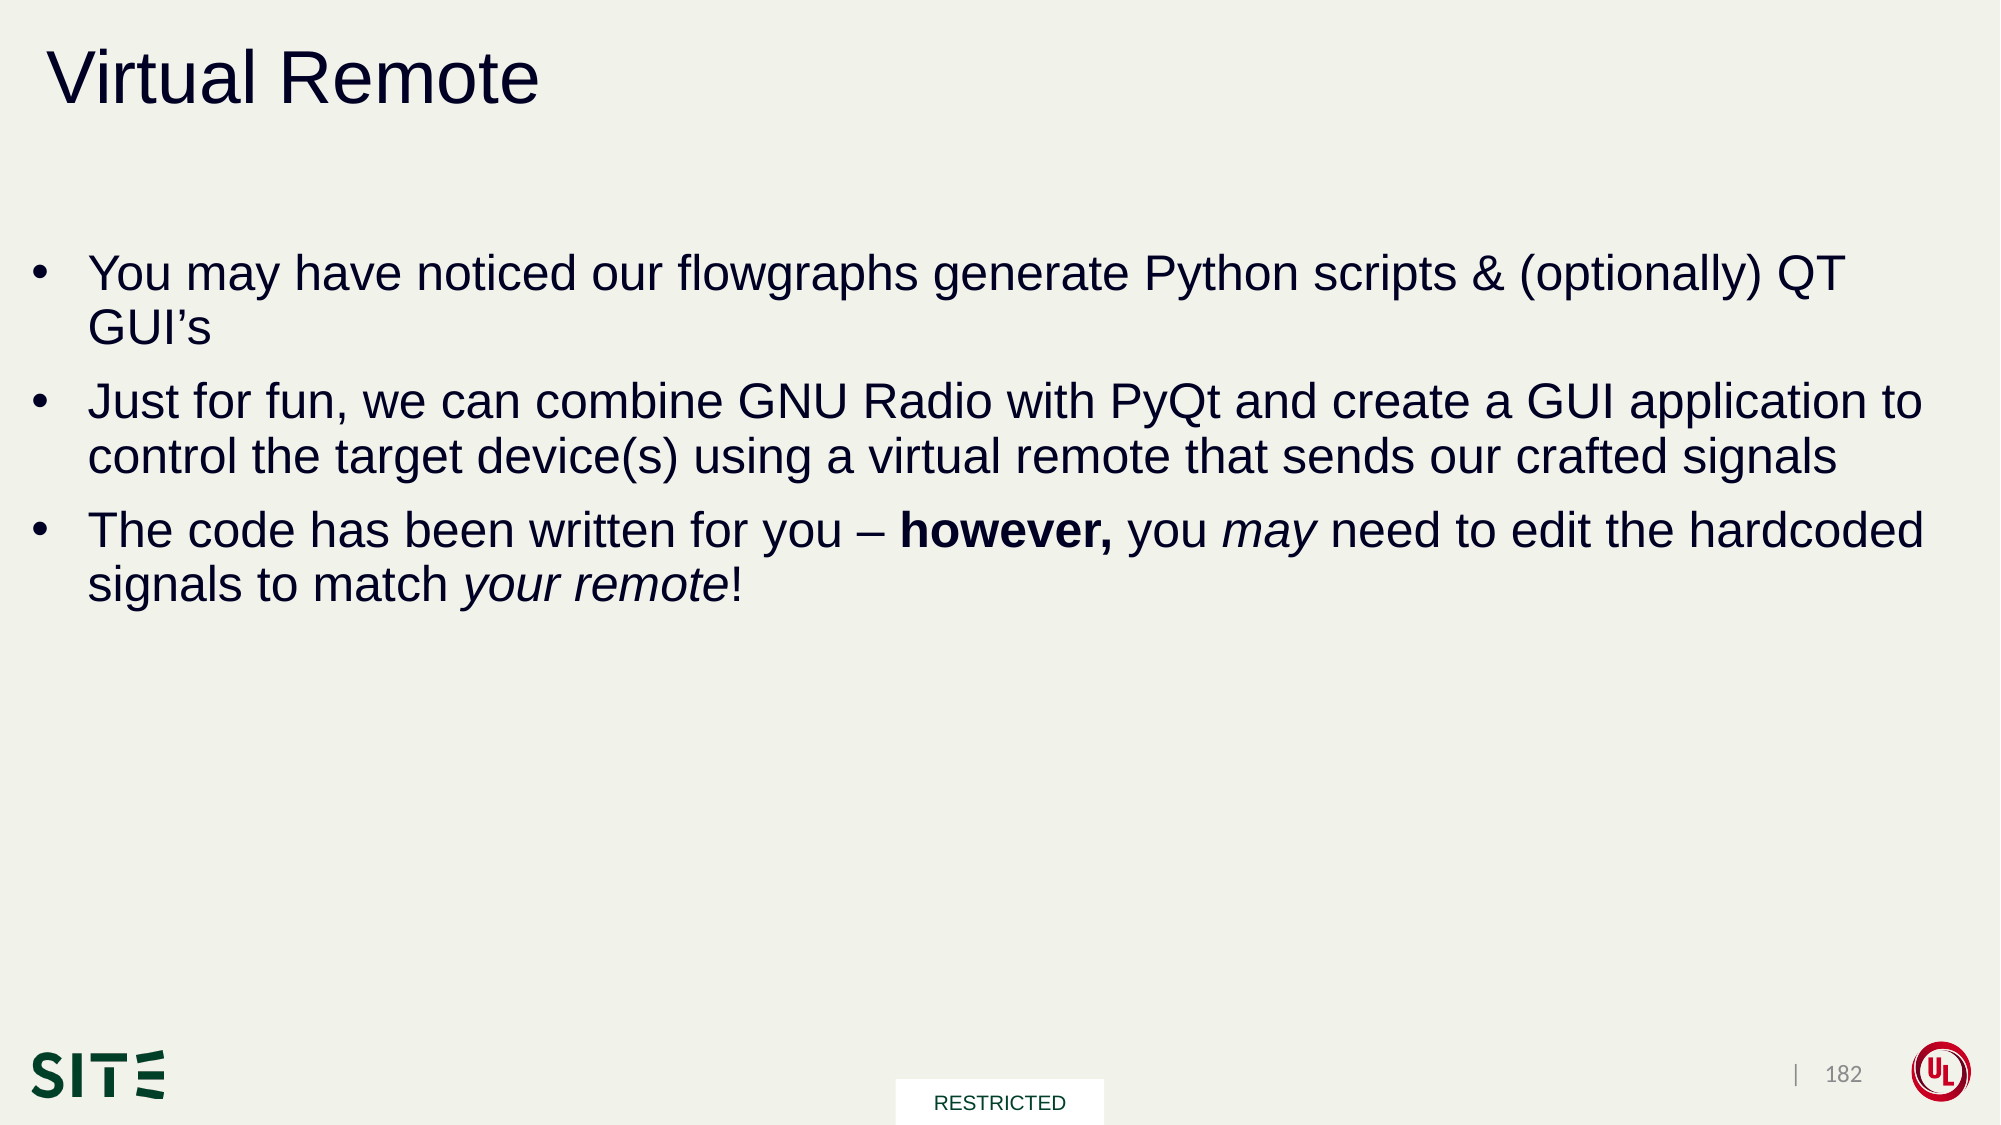

# Virtual Remote

You may have noticed our flowgraphs generate Python scripts & (optionally) QT GUI’s
Just for fun, we can combine GNU Radio with PyQt and create a GUI application to control the target device(s) using a virtual remote that sends our crafted signals
The code has been written for you – however, you may need to edit the hardcoded signals to match your remote!

     |    182